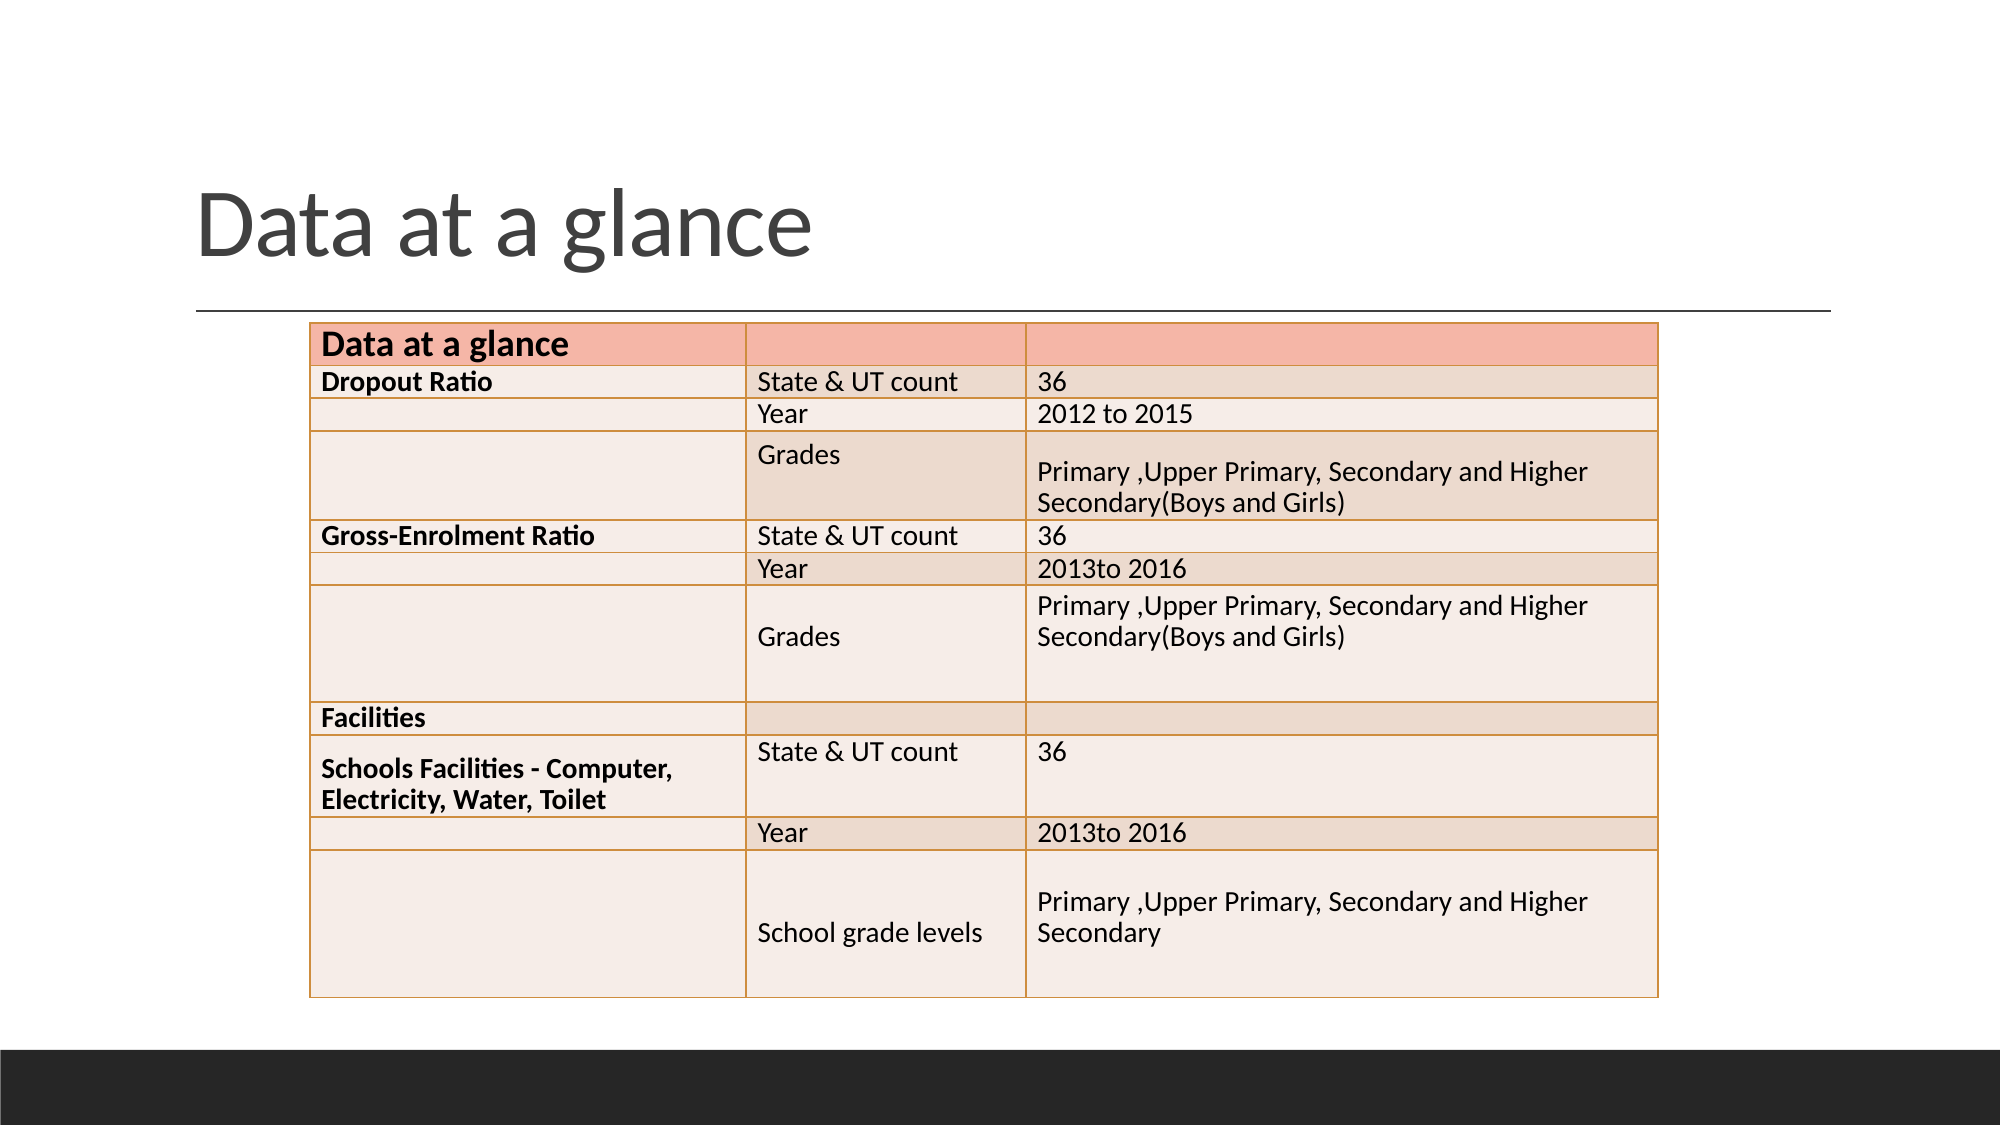

# Data at a glance
| Data at a glance |  |  |
| --- | --- | --- |
| Dropout Ratio | State & UT count | 36 |
|  | Year | 2012 to 2015 |
|  | Grades | Primary ,Upper Primary, Secondary and Higher Secondary(Boys and Girls) |
| Gross-Enrolment Ratio | State & UT count | 36 |
|  | Year | 2013to 2016 |
|  | Grades | Primary ,Upper Primary, Secondary and Higher Secondary(Boys and Girls) |
| Facilities |  |  |
| Schools Facilities - Computer, Electricity, Water, Toilet | State & UT count | 36 |
|  | Year | 2013to 2016 |
|  | School grade levels | Primary ,Upper Primary, Secondary and Higher Secondary |